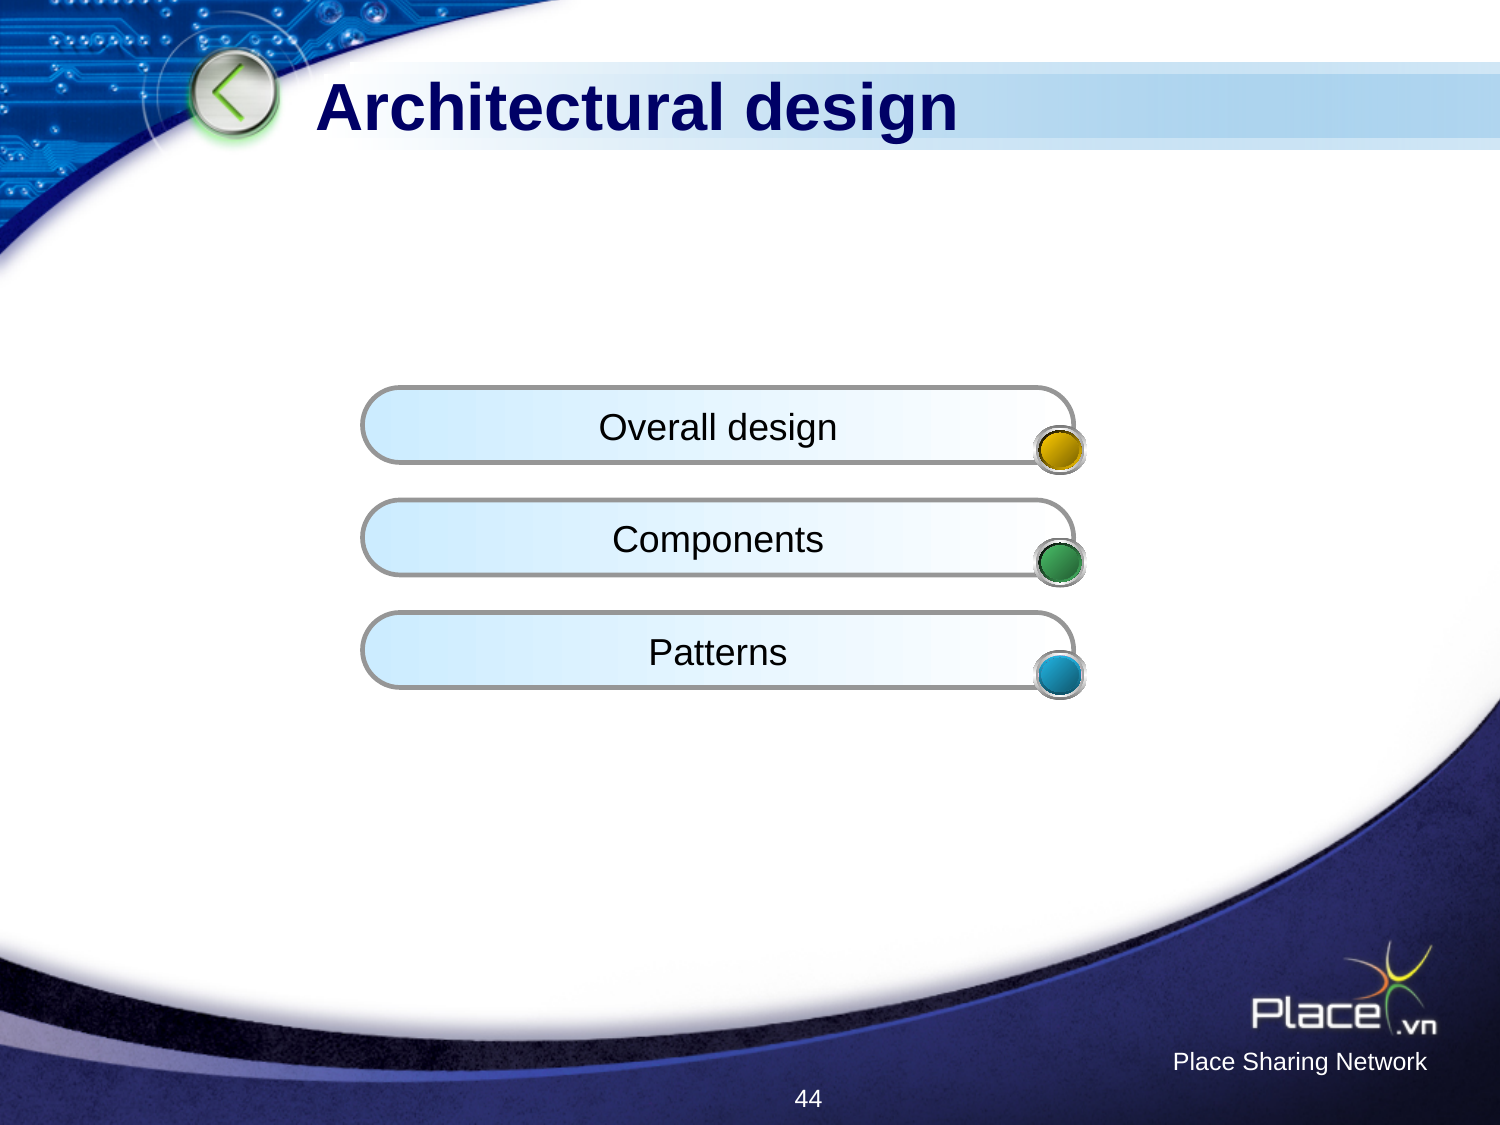

# Architectural design
Overall design

Components

Patterns

Place Sharing Network
44